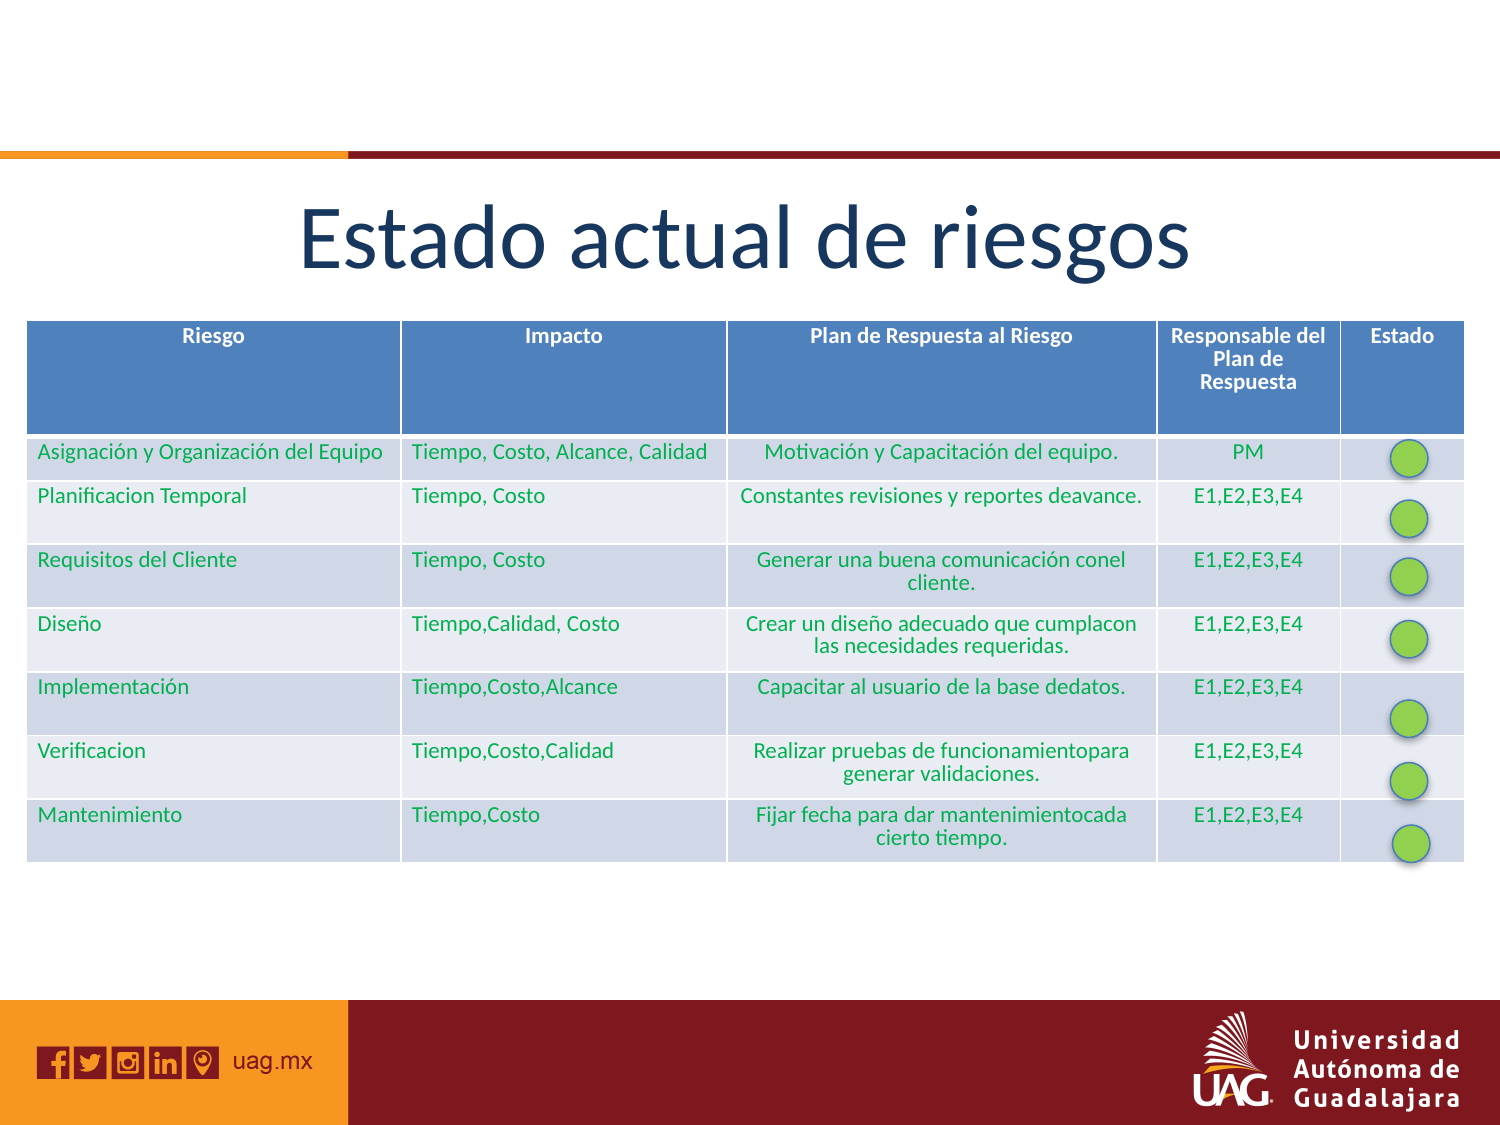

# Estado actual de riesgos
| Riesgo | Impacto | Plan de Respuesta al Riesgo | Responsable del Plan de Respuesta | Estado |
| --- | --- | --- | --- | --- |
| Asignación y Organización del Equipo | Tiempo, Costo, Alcance, Calidad | Motivación y Capacitación del equipo. | PM |  |
| Planificacion Temporal | Tiempo, Costo | Constantes revisiones y reportes deavance. | E1,E2,E3,E4 |  |
| Requisitos del Cliente | Tiempo, Costo | Generar una buena comunicación conel cliente. | E1,E2,E3,E4 |  |
| Diseño | Tiempo,Calidad, Costo | Crear un diseño adecuado que cumplacon las necesidades requeridas. | E1,E2,E3,E4 |  |
| Implementación | Tiempo,Costo,Alcance | Capacitar al usuario de la base dedatos. | E1,E2,E3,E4 |  |
| Verificacion | Tiempo,Costo,Calidad | Realizar pruebas de funcionamientopara generar validaciones. | E1,E2,E3,E4 |  |
| Mantenimiento | Tiempo,Costo | Fijar fecha para dar mantenimientocada cierto tiempo. | E1,E2,E3,E4 |  |